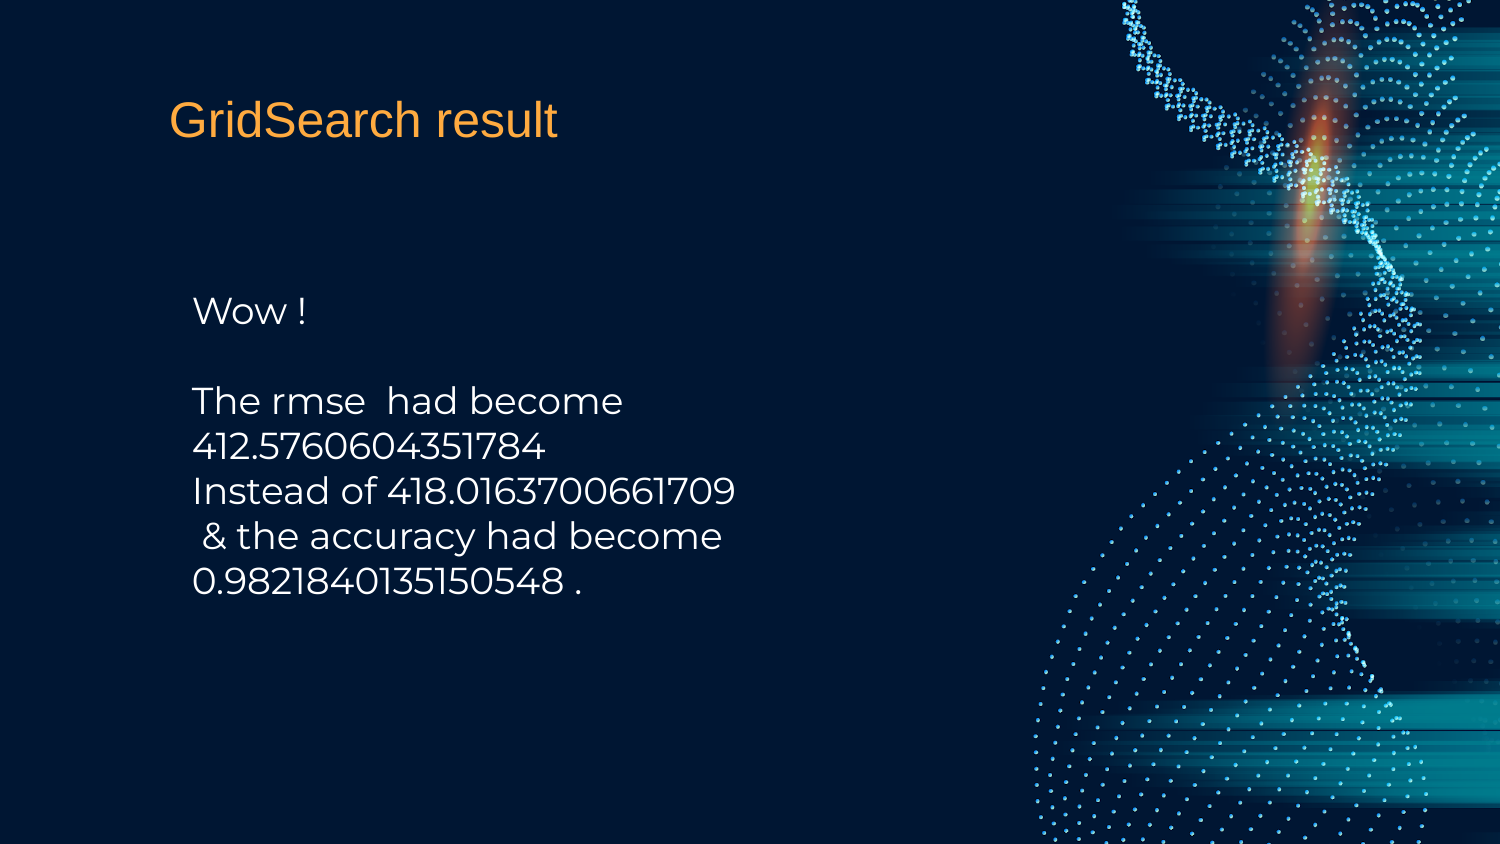

# GridSearch result
Wow !

The rmse  had become
412.5760604351784
Instead of 418.0163700661709
 & the accuracy had become 0.9821840135150548 .